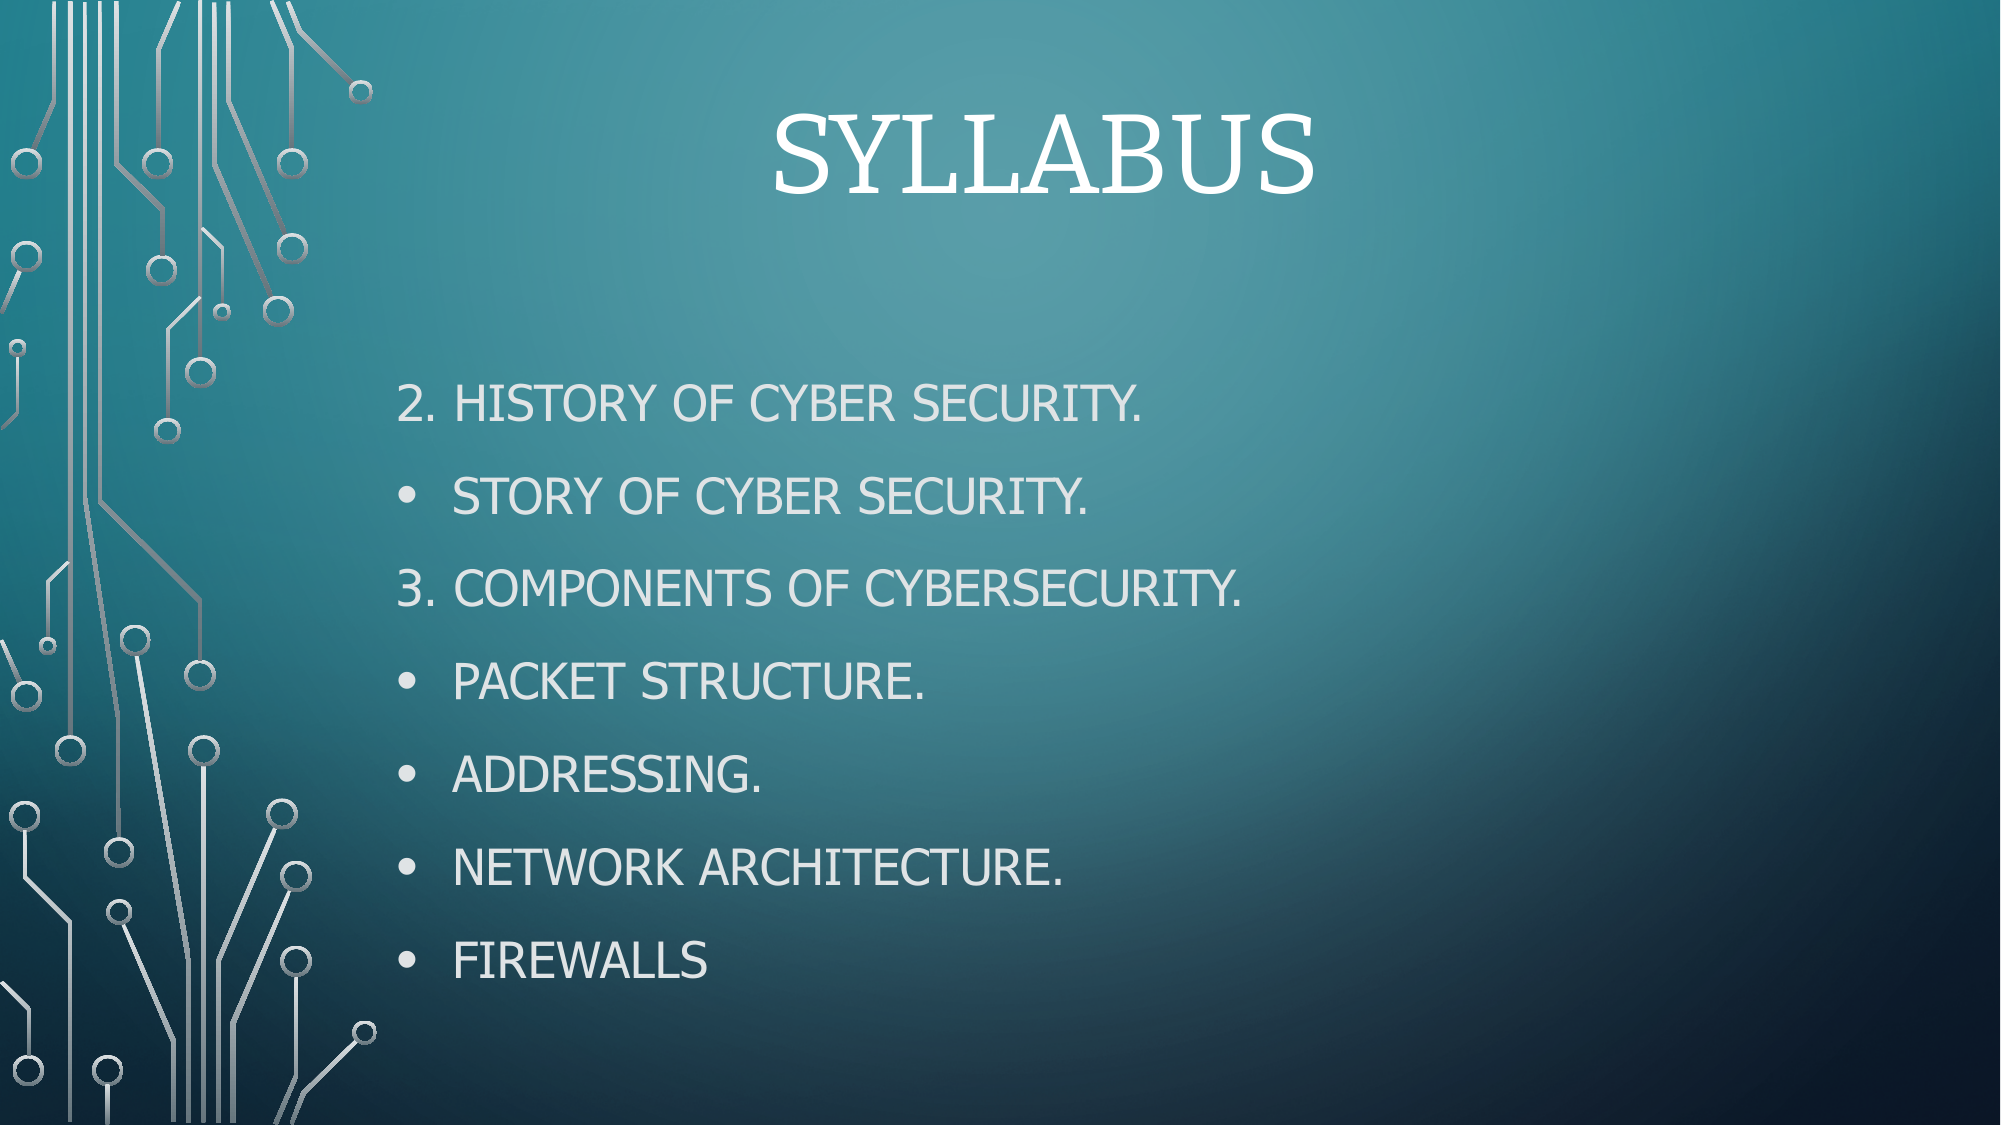

# SYLLABUS
2. HISTORY OF cyber security.
STORY OF CYBER SECURITY.
3. COMPONENTS OF CYBERSECURITY.
PACKET STRUCTURE.
ADDRESSING.
NETWORK ARCHITECTURE.
FIREWALLS